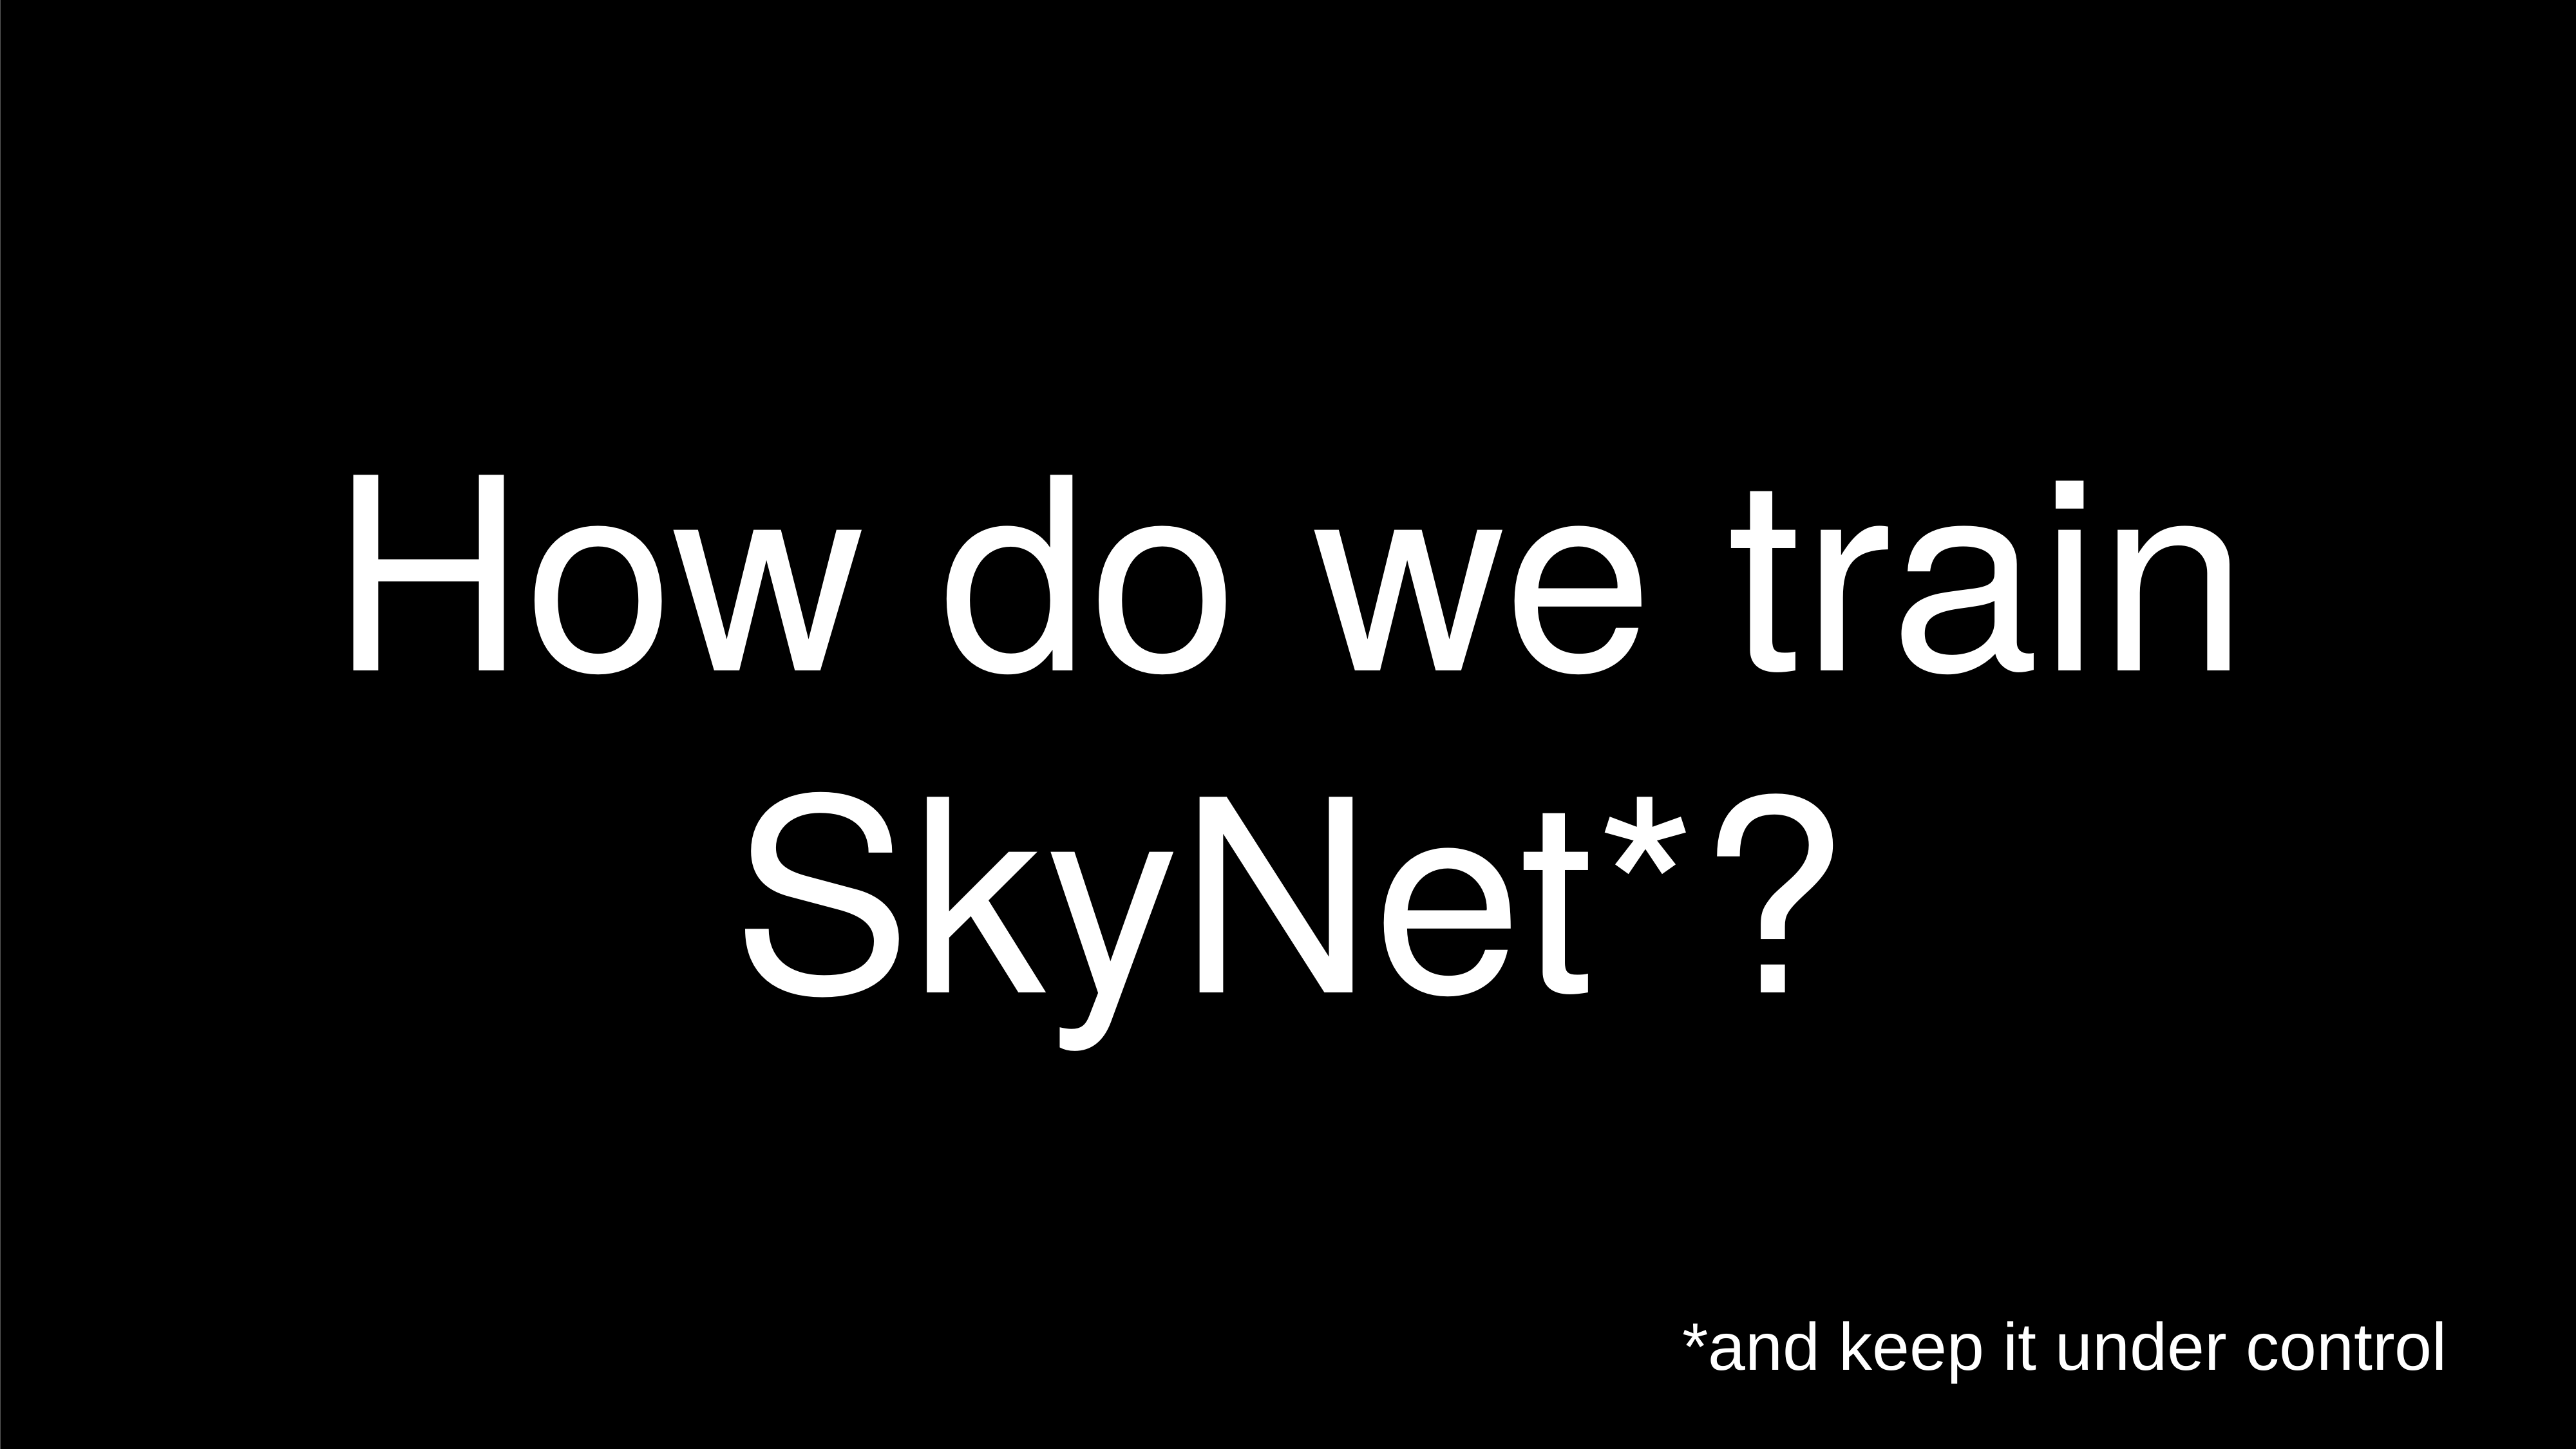

# How do we train
SkyNet*?
*and keep it under control